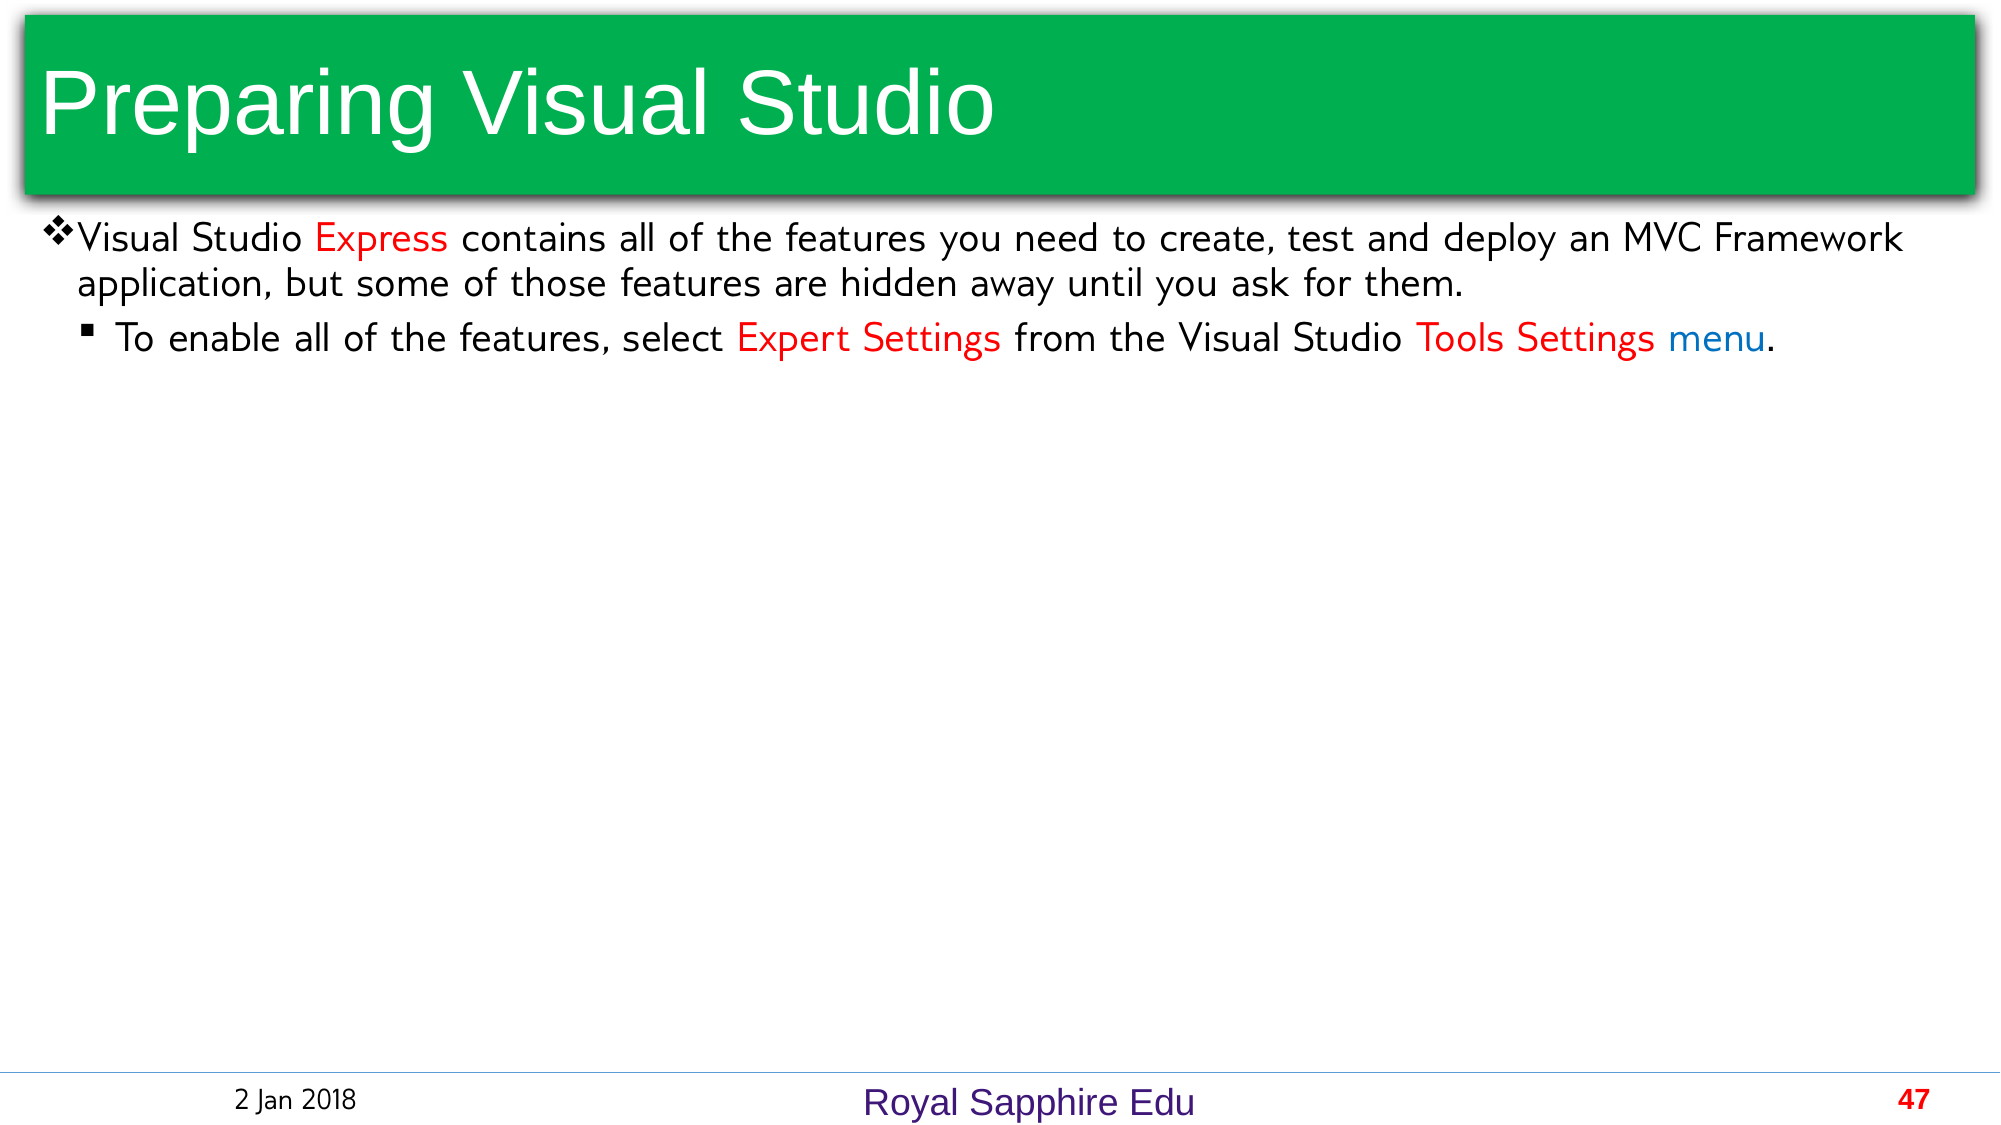

# Preparing Visual Studio
Visual Studio Express contains all of the features you need to create, test and deploy an MVC Framework application, but some of those features are hidden away until you ask for them.
To enable all of the features, select Expert Settings from the Visual Studio Tools Settings menu.
2 Jan 2018
47